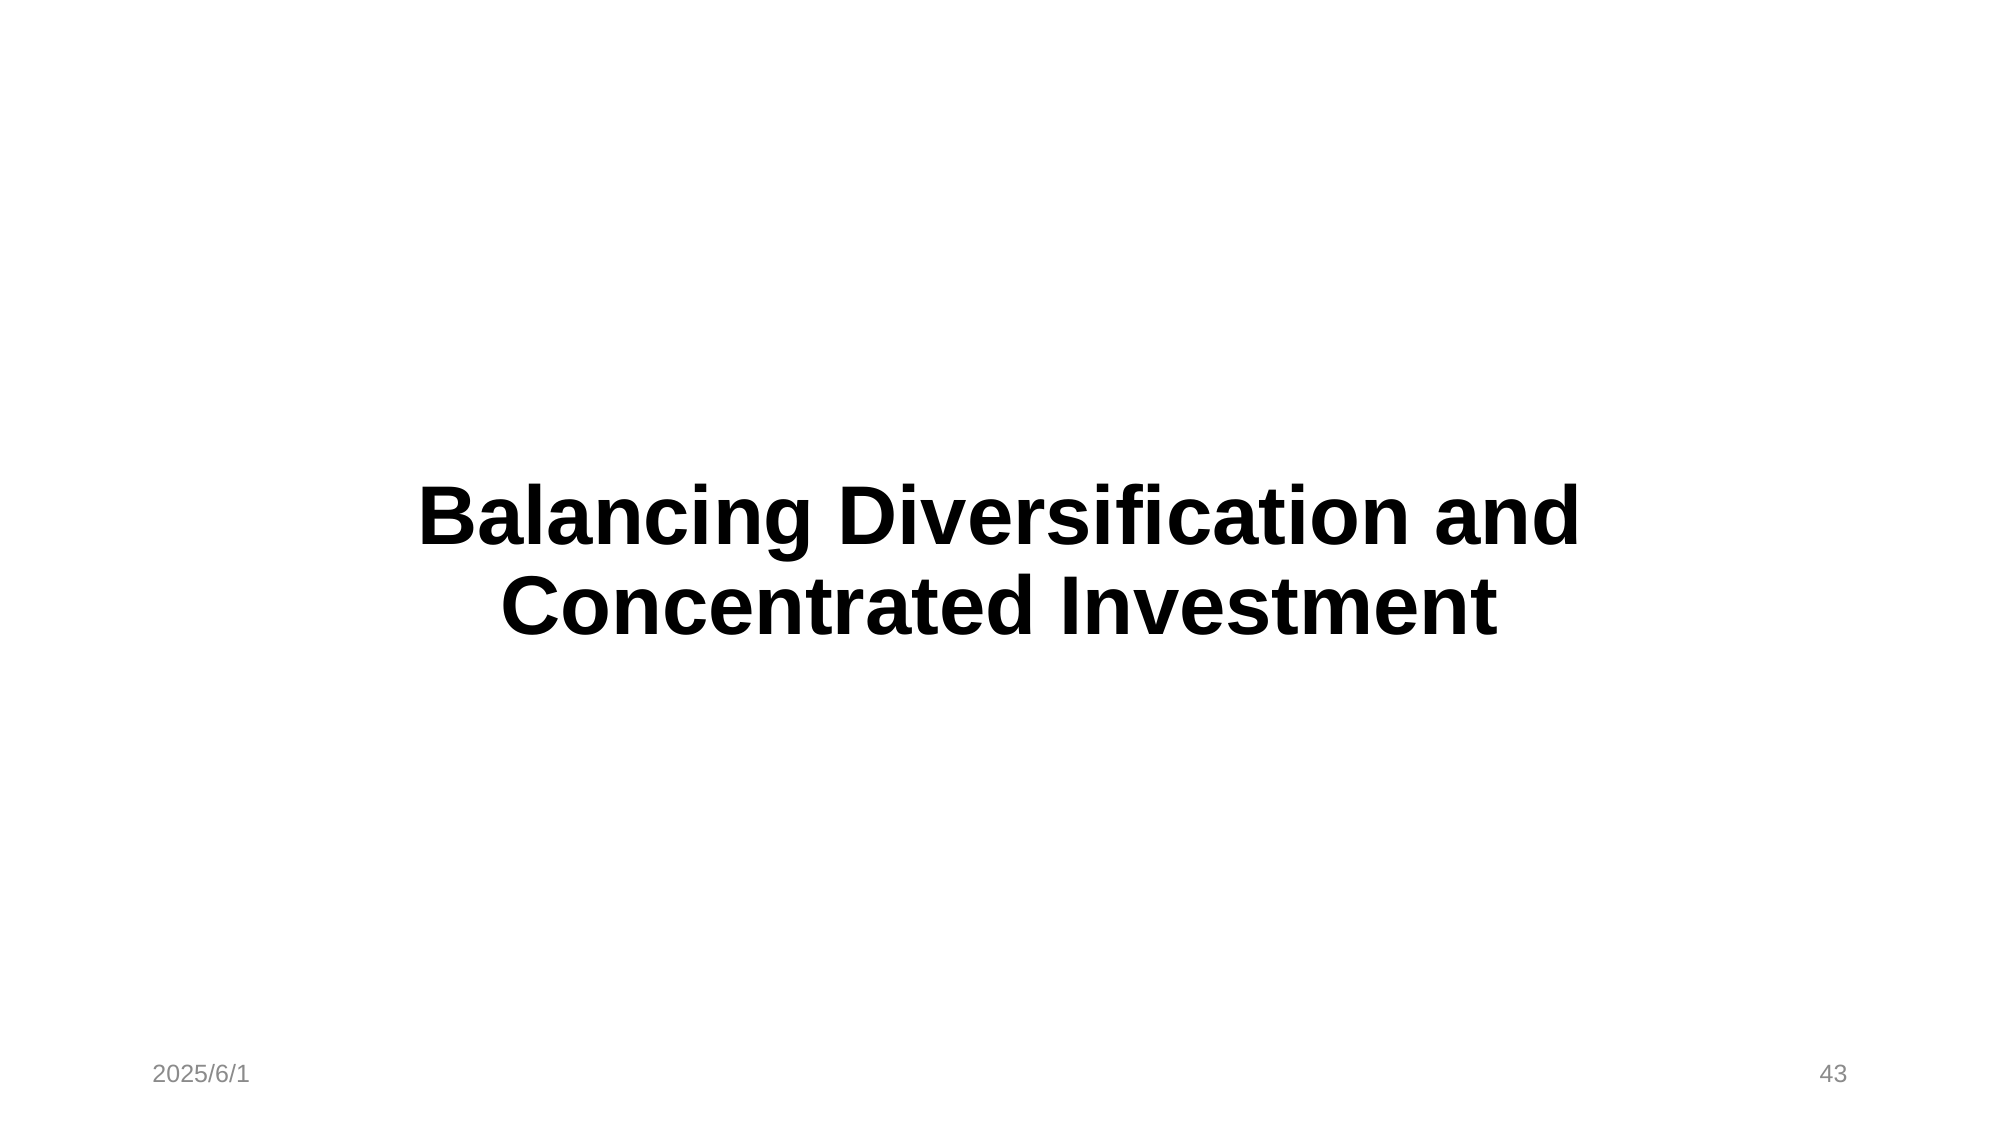

# Balancing Diversification and Concentrated Investment
2025/6/1
43